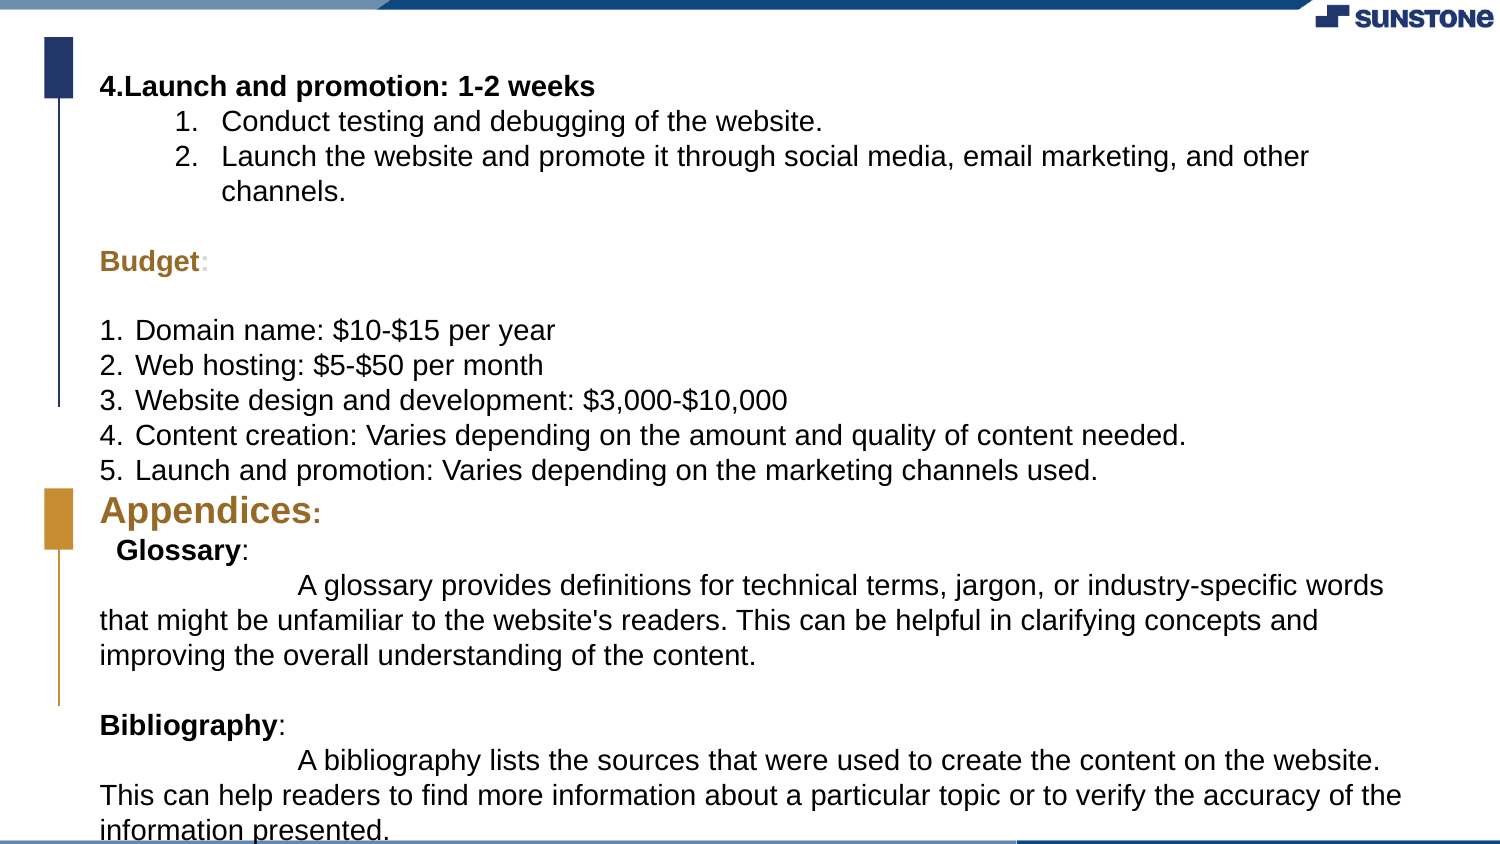

4.Launch and promotion: 1-2 weeks
Conduct testing and debugging of the website.
Launch the website and promote it through social media, email marketing, and other channels.

Budget:

Domain name: $10-$15 per year
Web hosting: $5-$50 per month
Website design and development: $3,000-$10,000
Content creation: Varies depending on the amount and quality of content needed.
Launch and promotion: Varies depending on the marketing channels used.
Appendices:
  Glossary:
                        A glossary provides definitions for technical terms, jargon, or industry-specific words that might be unfamiliar to the website's readers. This can be helpful in clarifying concepts and improving the overall understanding of the content.

Bibliography:
                        A bibliography lists the sources that were used to create the content on the website. This can help readers to find more information about a particular topic or to verify the accuracy of the information presented.